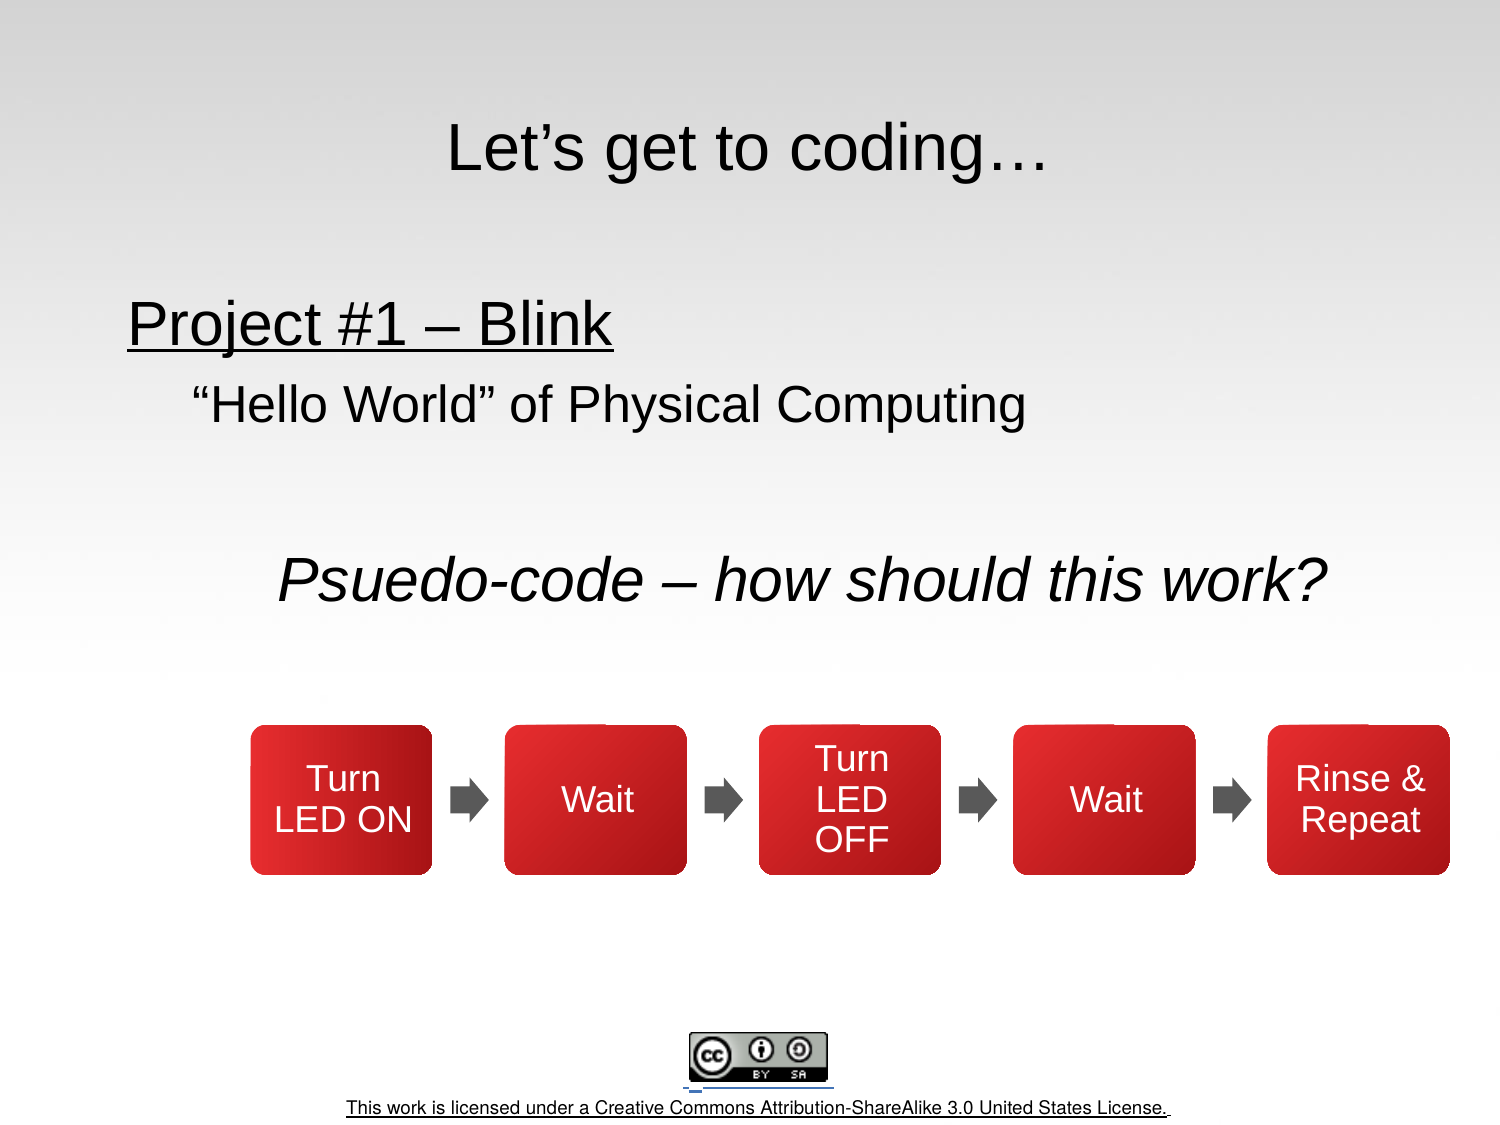

# Let’s get to coding…
Project #1 – Blink
“Hello World” of Physical Computing

	Psuedo-code – how should this work?
Turn LED ON

Wait

Turn LED OFF

Wait

Rinse & Repeat